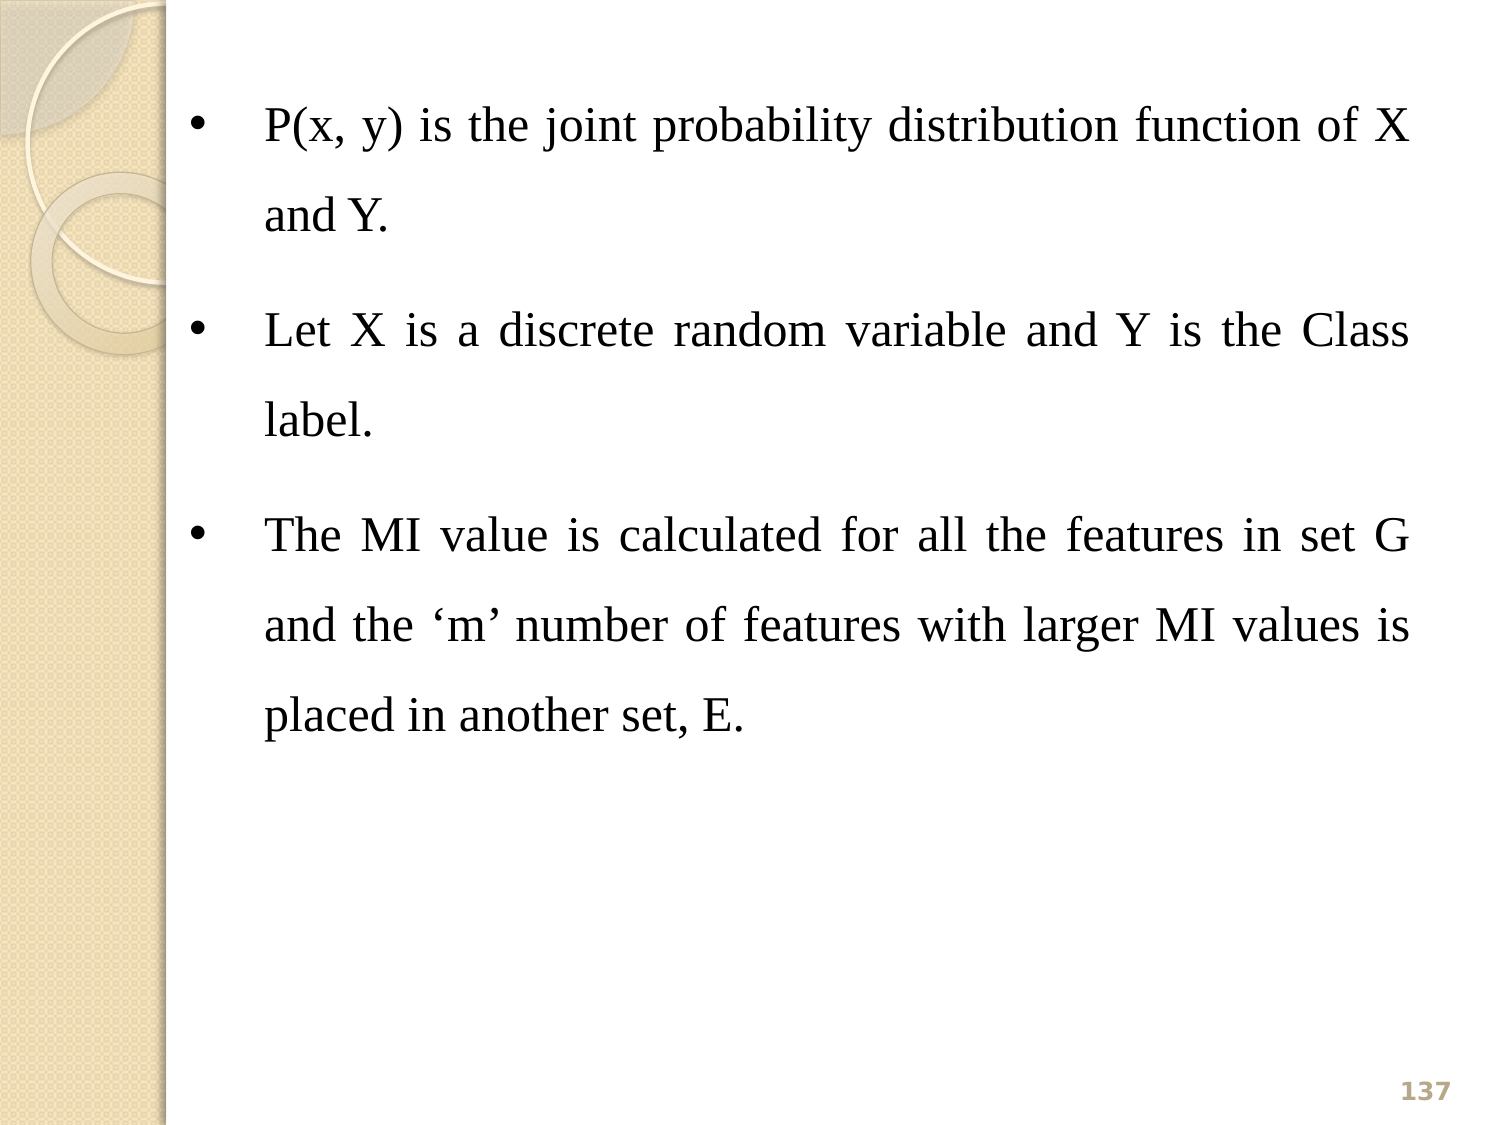

P(x, y) is the joint probability distribution function of X and Y.
Let X is a discrete random variable and Y is the Class label.
The MI value is calculated for all the features in set G and the ‘m’ number of features with larger MI values is placed in another set, E.
137